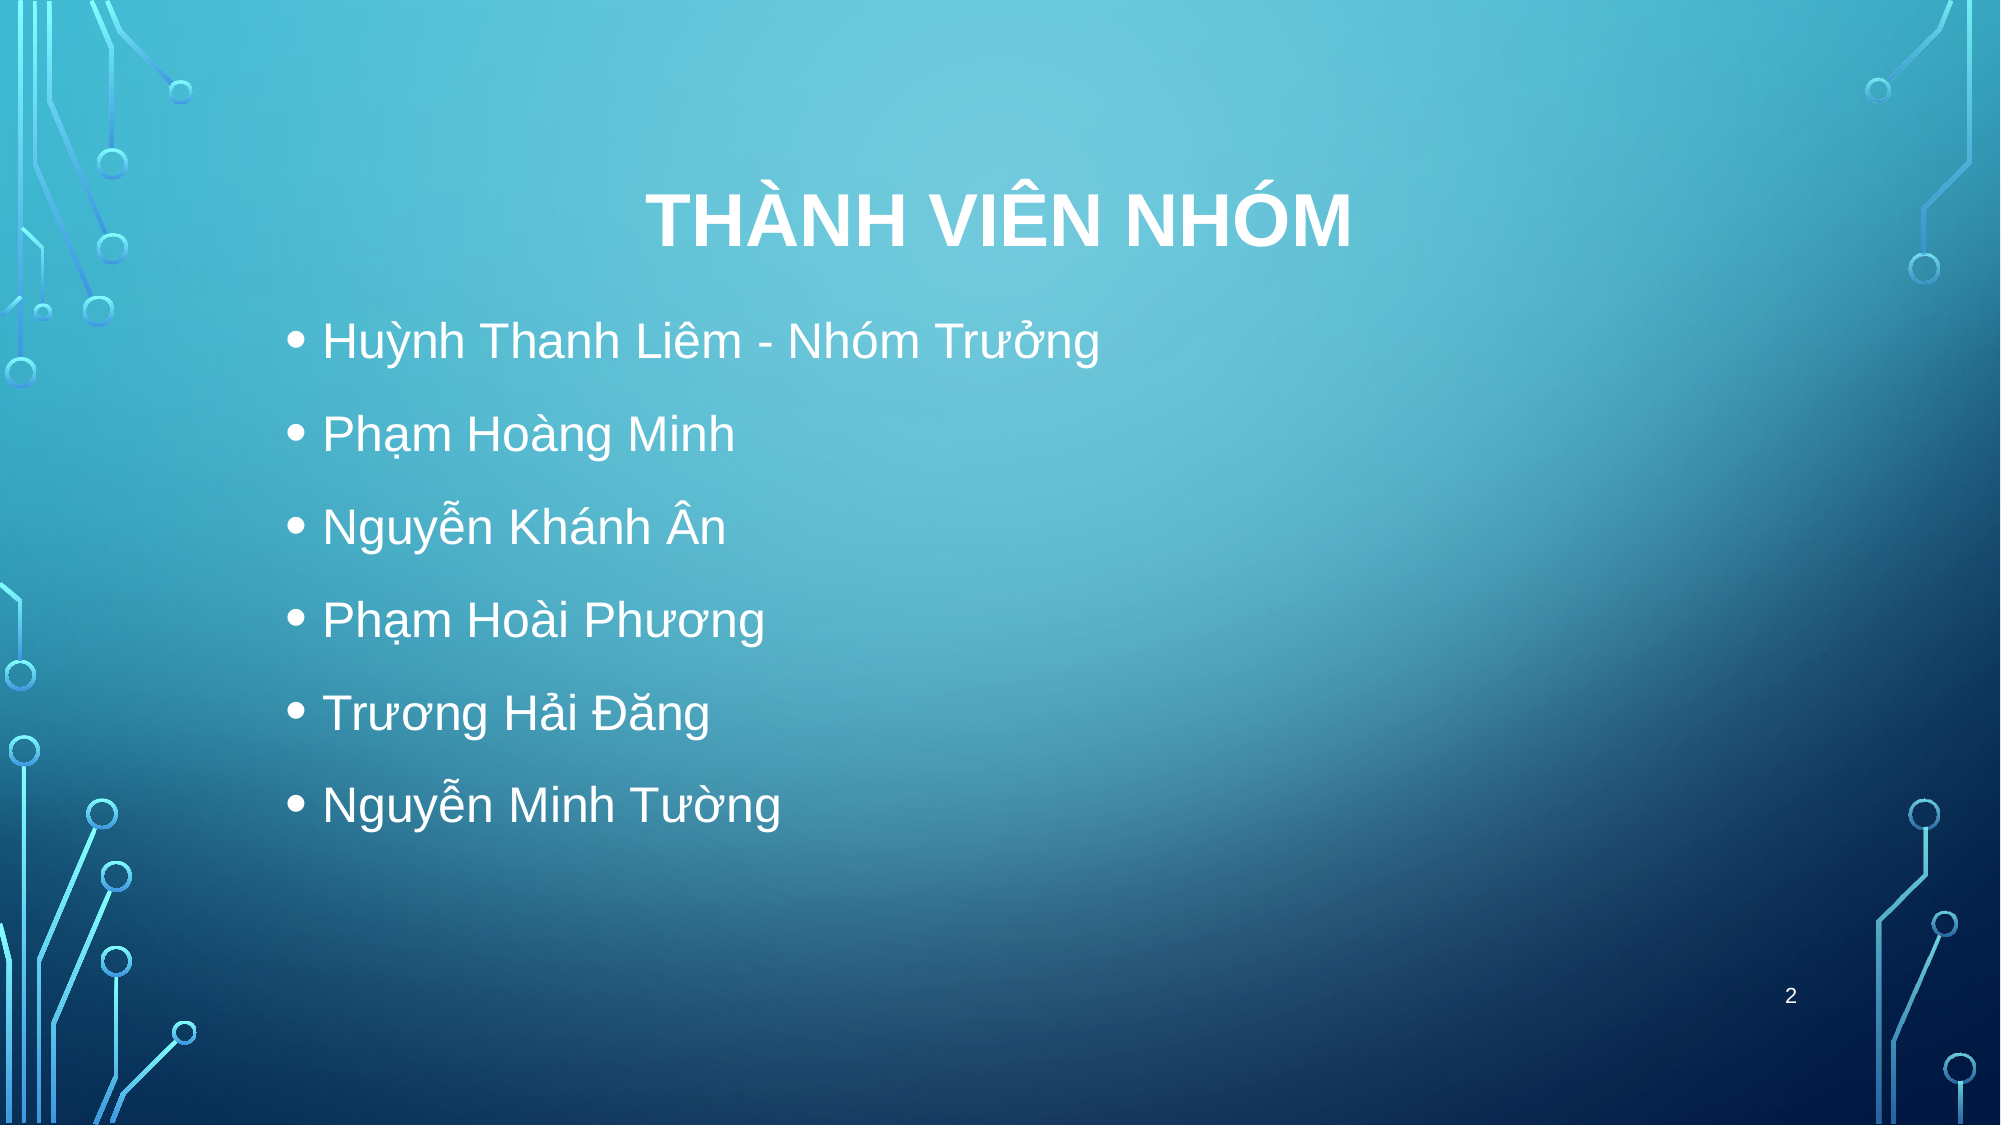

# Thành viên nhóm
Huỳnh Thanh Liêm - Nhóm Trưởng
Phạm Hoàng Minh
Nguyễn Khánh Ân
Phạm Hoài Phương
Trương Hải Đăng
Nguyễn Minh Tường
2